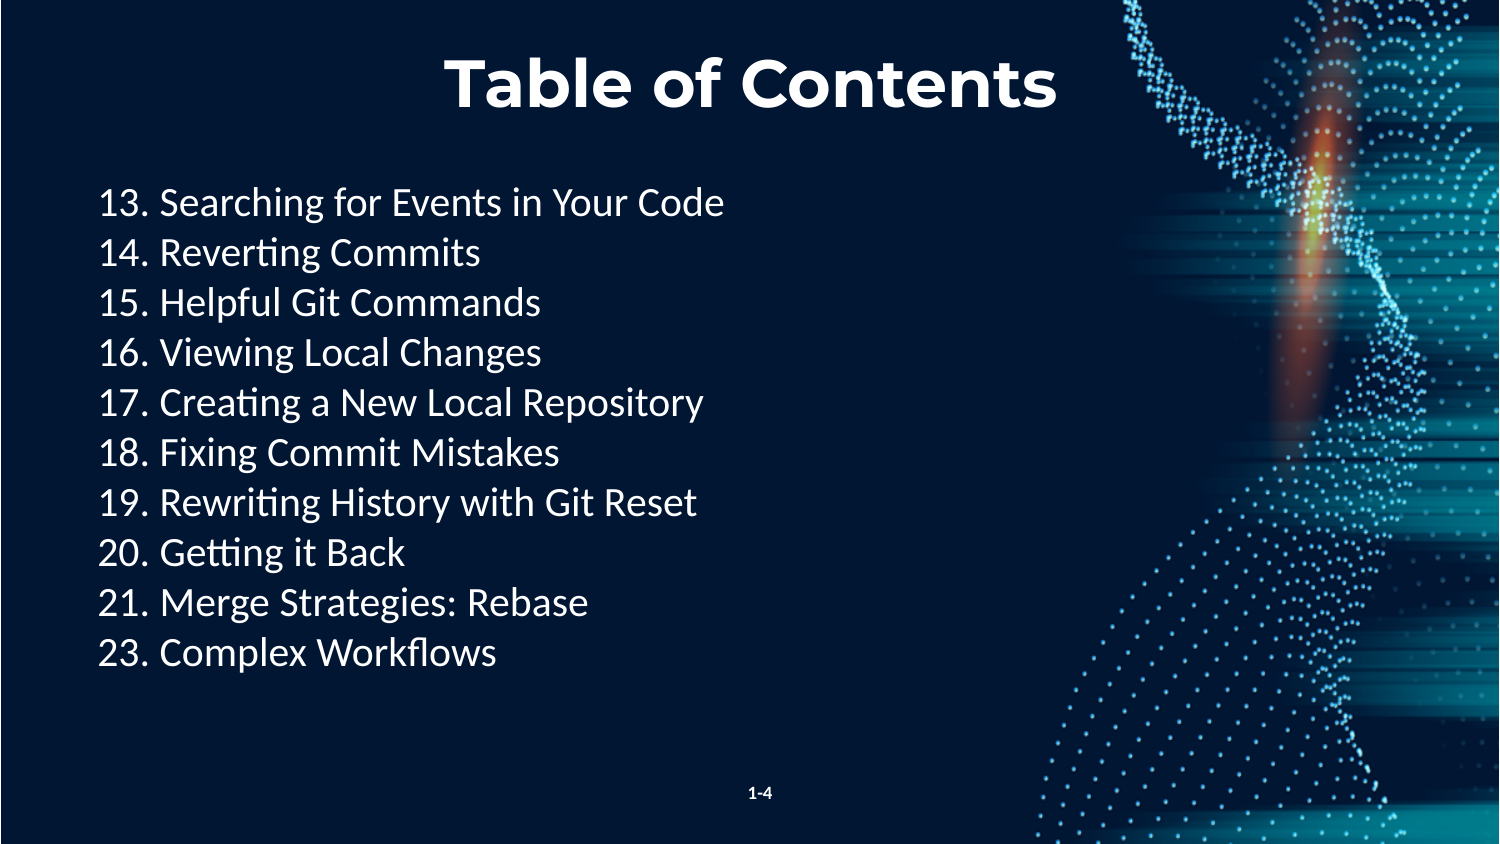

Table of Contents
13. Searching for Events in Your Code
14. Reverting Commits
15. Helpful Git Commands
16. Viewing Local Changes
17. Creating a New Local Repository
18. Fixing Commit Mistakes
19. Rewriting History with Git Reset
20. Getting it Back
21. Merge Strategies: Rebase
23. Complex Workflows
1-4